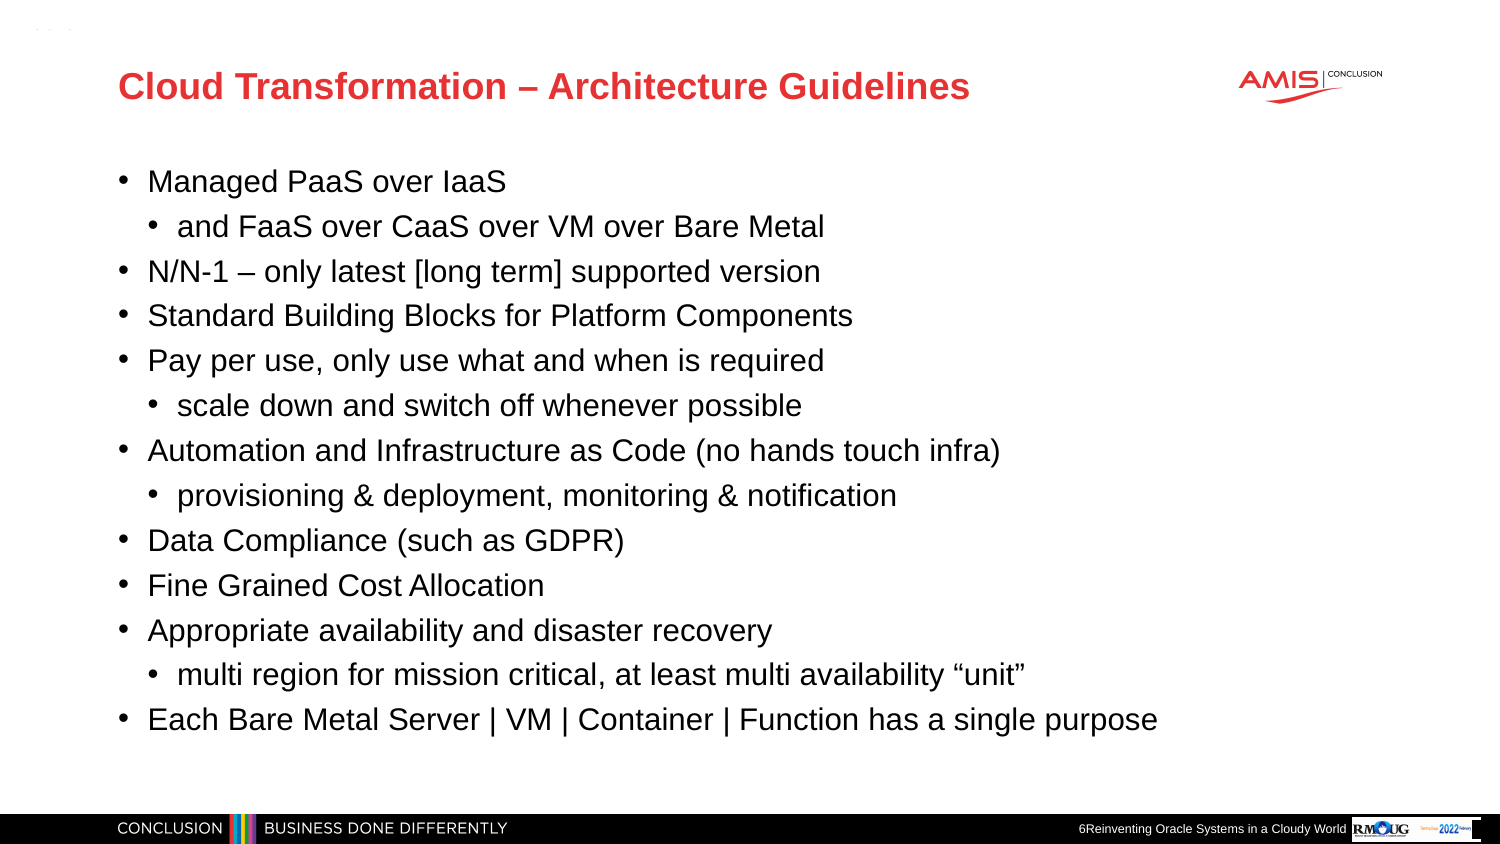

# Cloud Transformation – Architecture Guidelines
Managed PaaS over IaaS
and FaaS over CaaS over VM over Bare Metal
N/N-1 – only latest [long term] supported version
Standard Building Blocks for Platform Components
Pay per use, only use what and when is required
scale down and switch off whenever possible
Automation and Infrastructure as Code (no hands touch infra)
provisioning & deployment, monitoring & notification
Data Compliance (such as GDPR)
Fine Grained Cost Allocation
Appropriate availability and disaster recovery
multi region for mission critical, at least multi availability “unit”
Each Bare Metal Server | VM | Container | Function has a single purpose

6Reinventing Oracle Systems in a Cloudy World